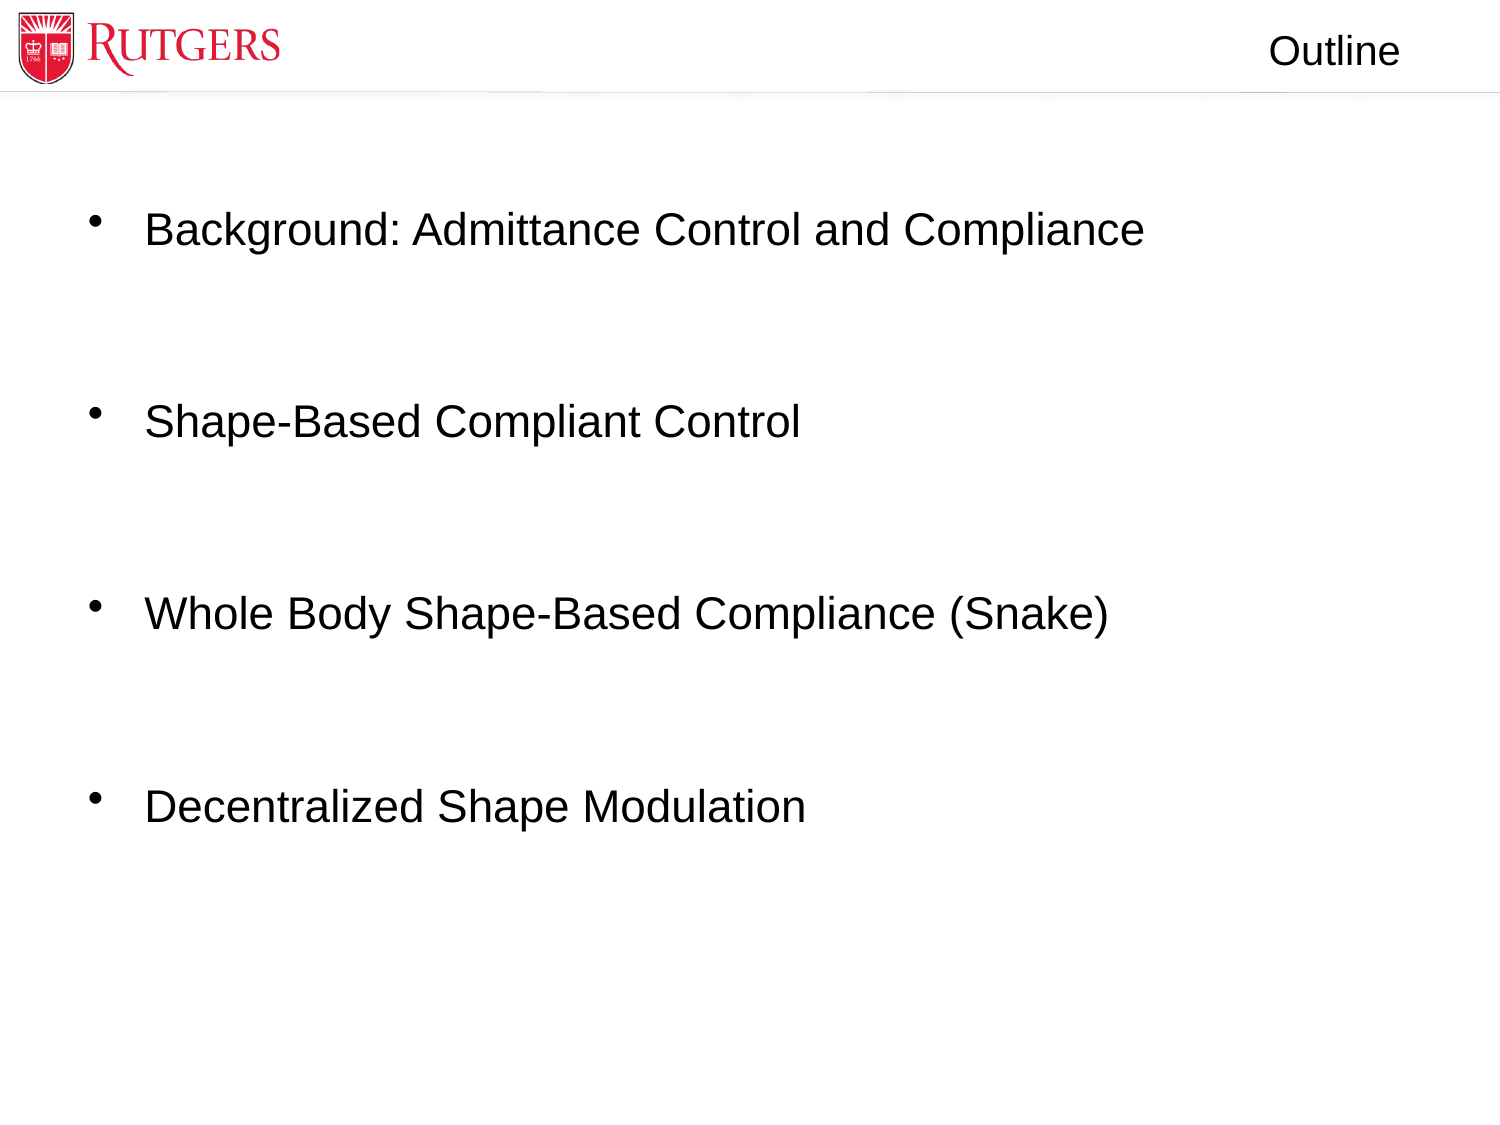

Outline

Background: Admittance Control and Compliance

Shape-Based Compliant Control

Whole Body Shape-Based Compliance (Snake)

Decentralized Shape Modulation